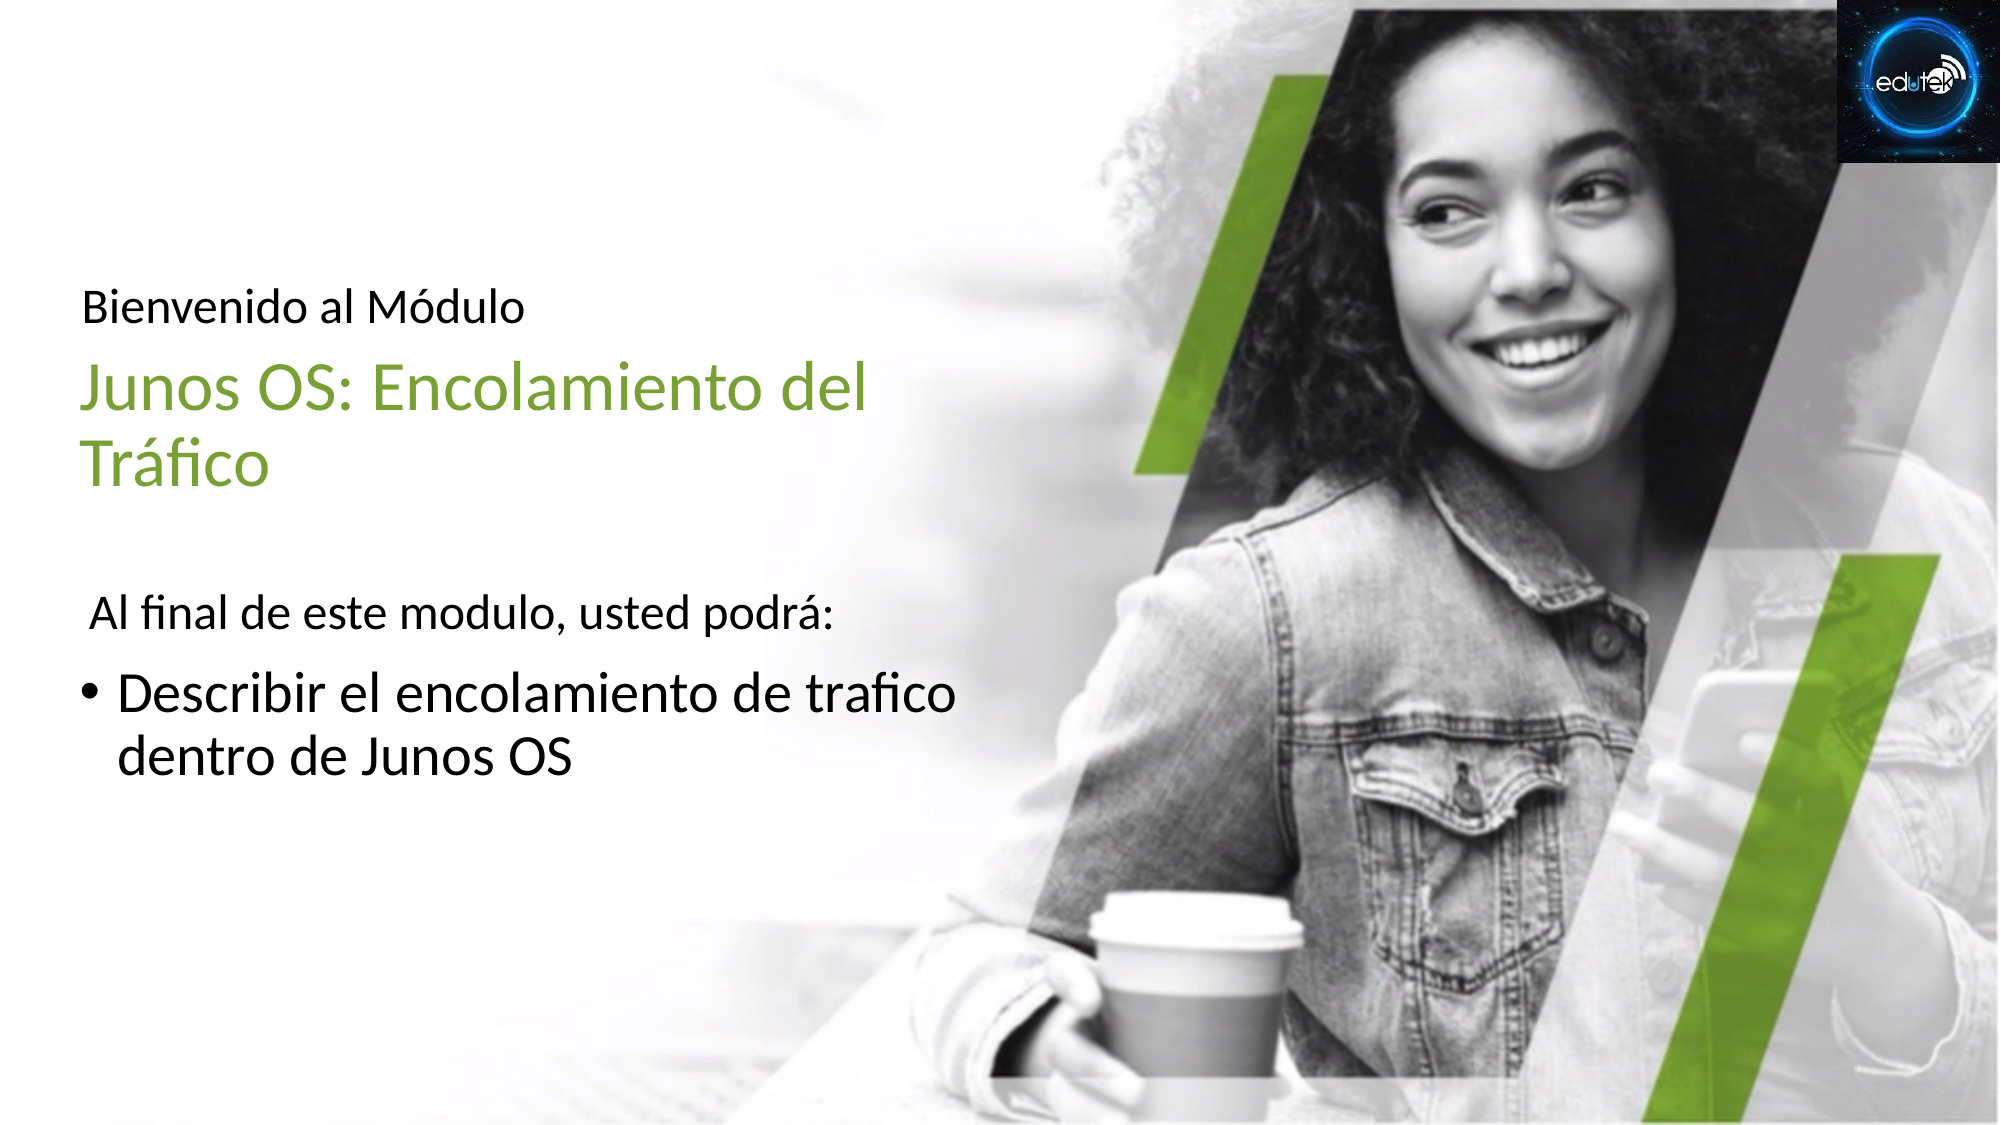

# Junos OS: Encolamiento del Tráfico
Describir el encolamiento de trafico dentro de Junos OS